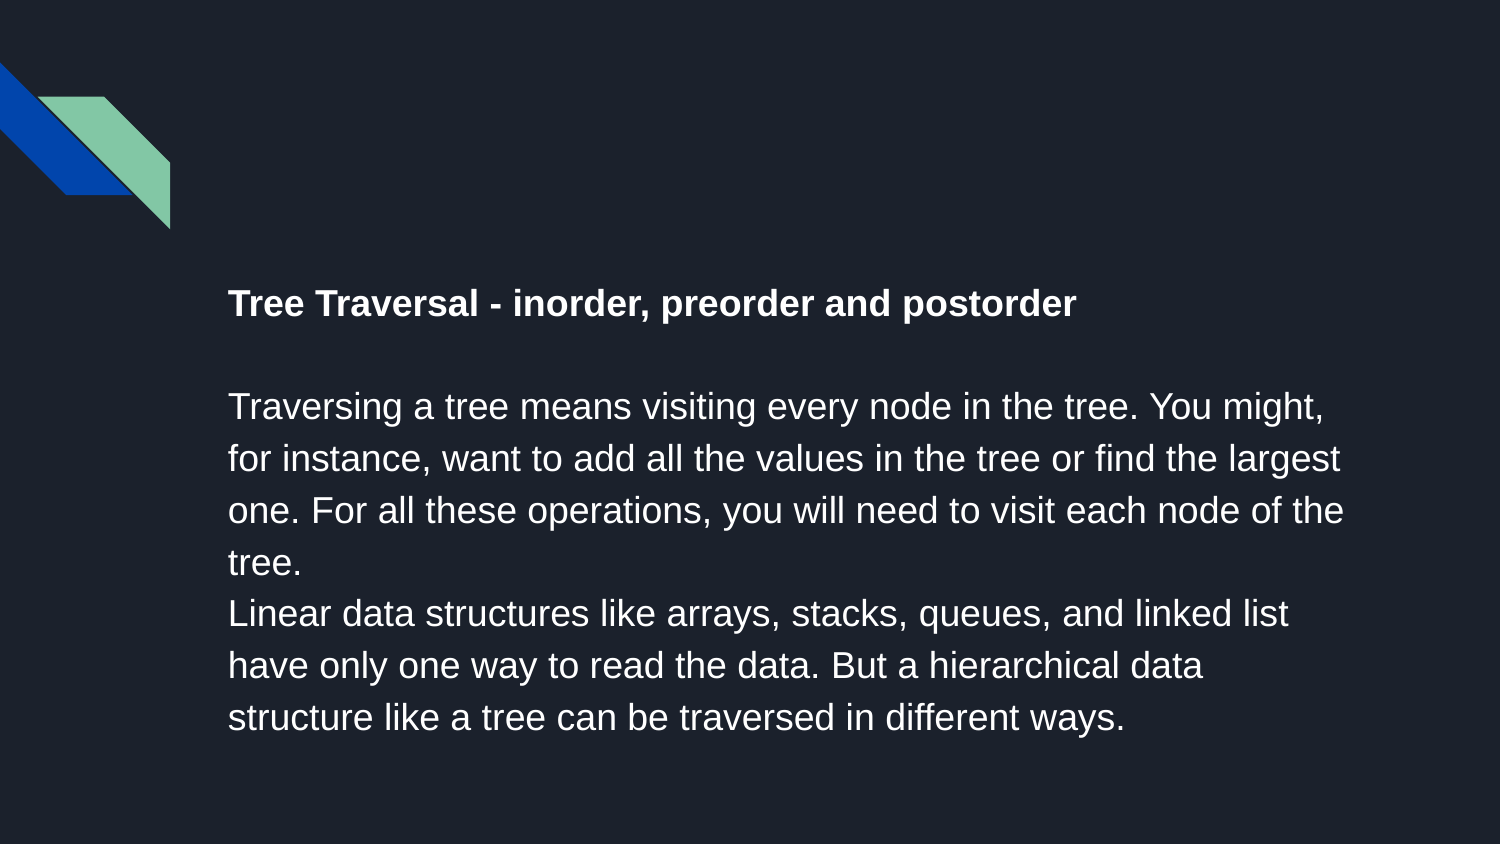

#
Tree Traversal - inorder, preorder and postorder

Traversing a tree means visiting every node in the tree. You might, for instance, want to add all the values in the tree or find the largest one. For all these operations, you will need to visit each node of the tree.
Linear data structures like arrays, stacks, queues, and linked list have only one way to read the data. But a hierarchical data structure like a tree can be traversed in different ways.